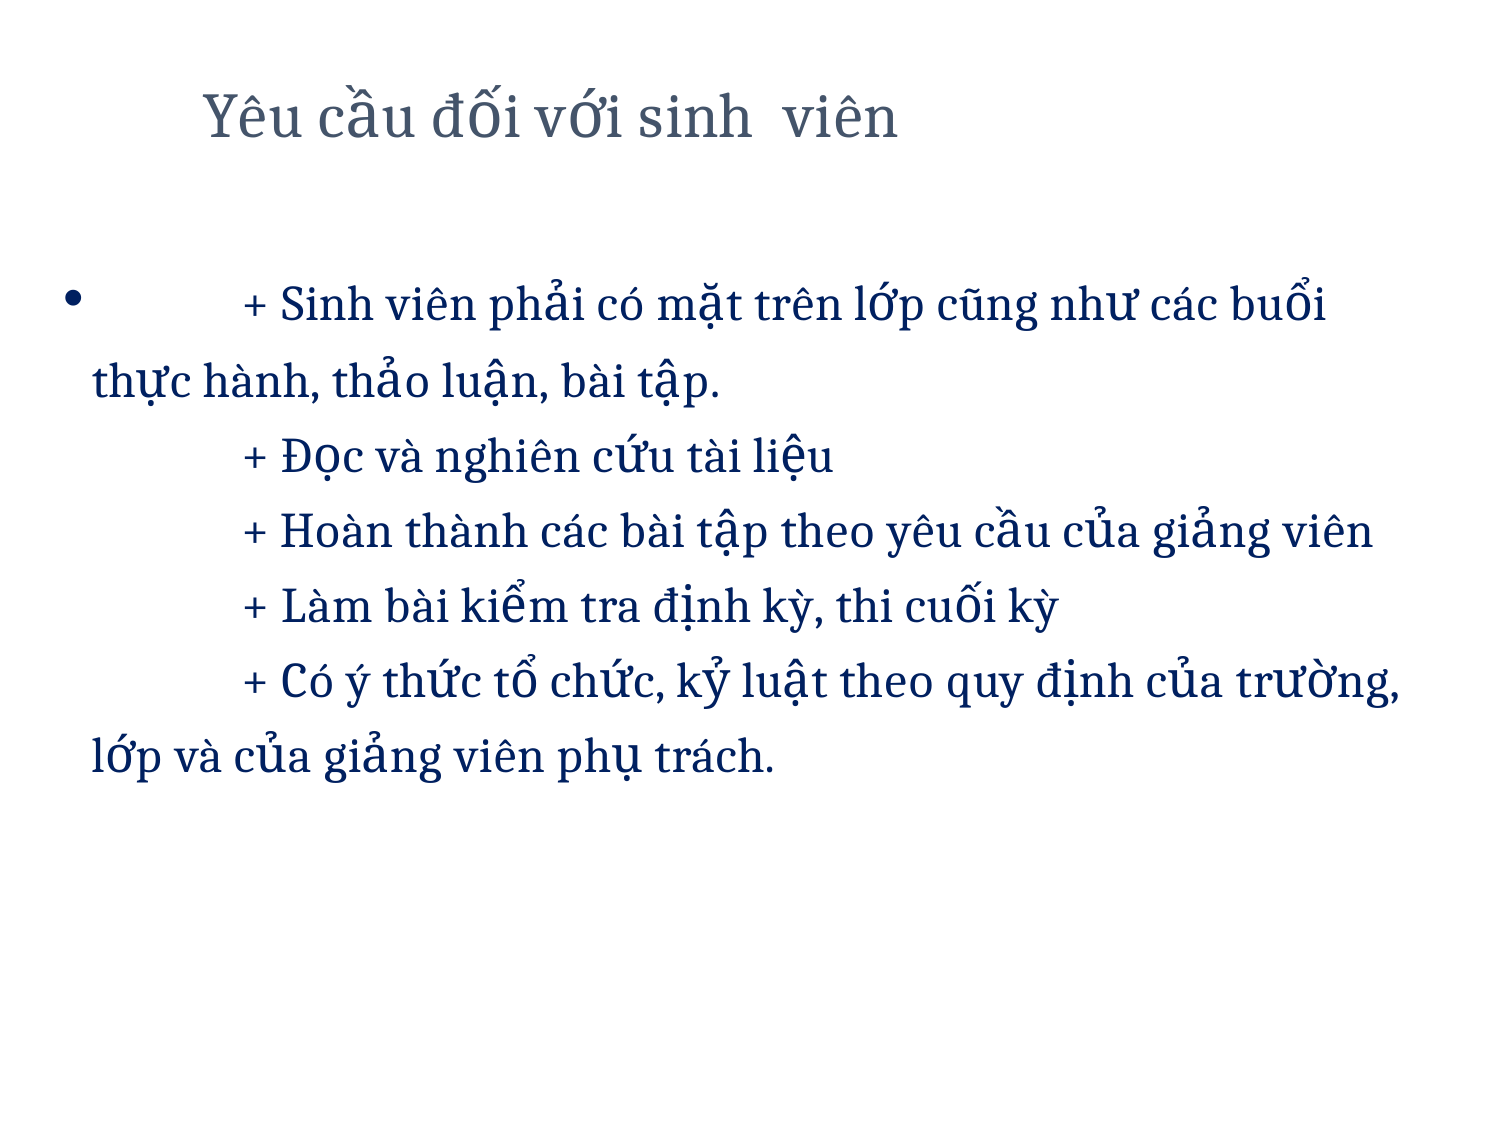

# Yêu cầu đối với sinh  viên
	+ Sinh viên phải có mặt trên lớp cũng như các buổi thực hành, thảo luận, bài tập.
	+ Đọc và nghiên cứu tài liệu
	+ Hoàn thành các bài tập theo yêu cầu của giảng viên
	+ Làm bài kiểm tra định kỳ, thi cuối kỳ
	+ Có ý thức tổ chức, kỷ luật theo quy định của trường, lớp và của giảng viên phụ trách.